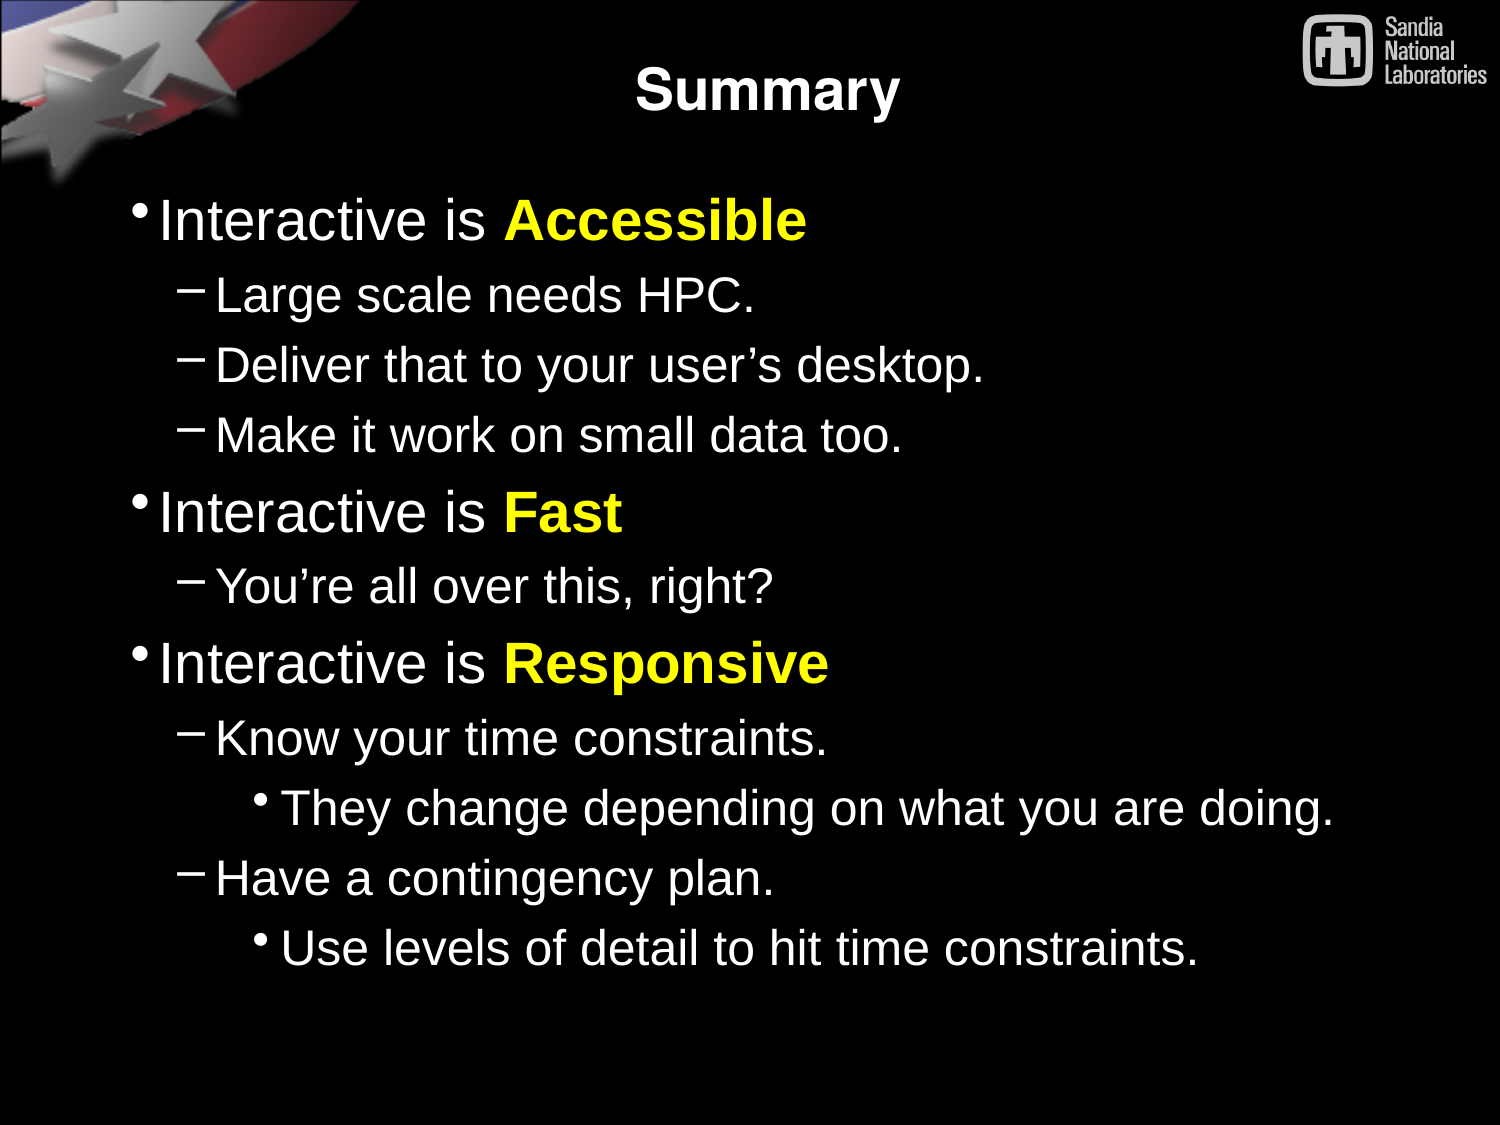

# Summary
Interactive is Accessible
Large scale needs HPC.
Deliver that to your user’s desktop.
Make it work on small data too.
Interactive is Fast
You’re all over this, right?
Interactive is Responsive
Know your time constraints.
They change depending on what you are doing.
Have a contingency plan.
Use levels of detail to hit time constraints.